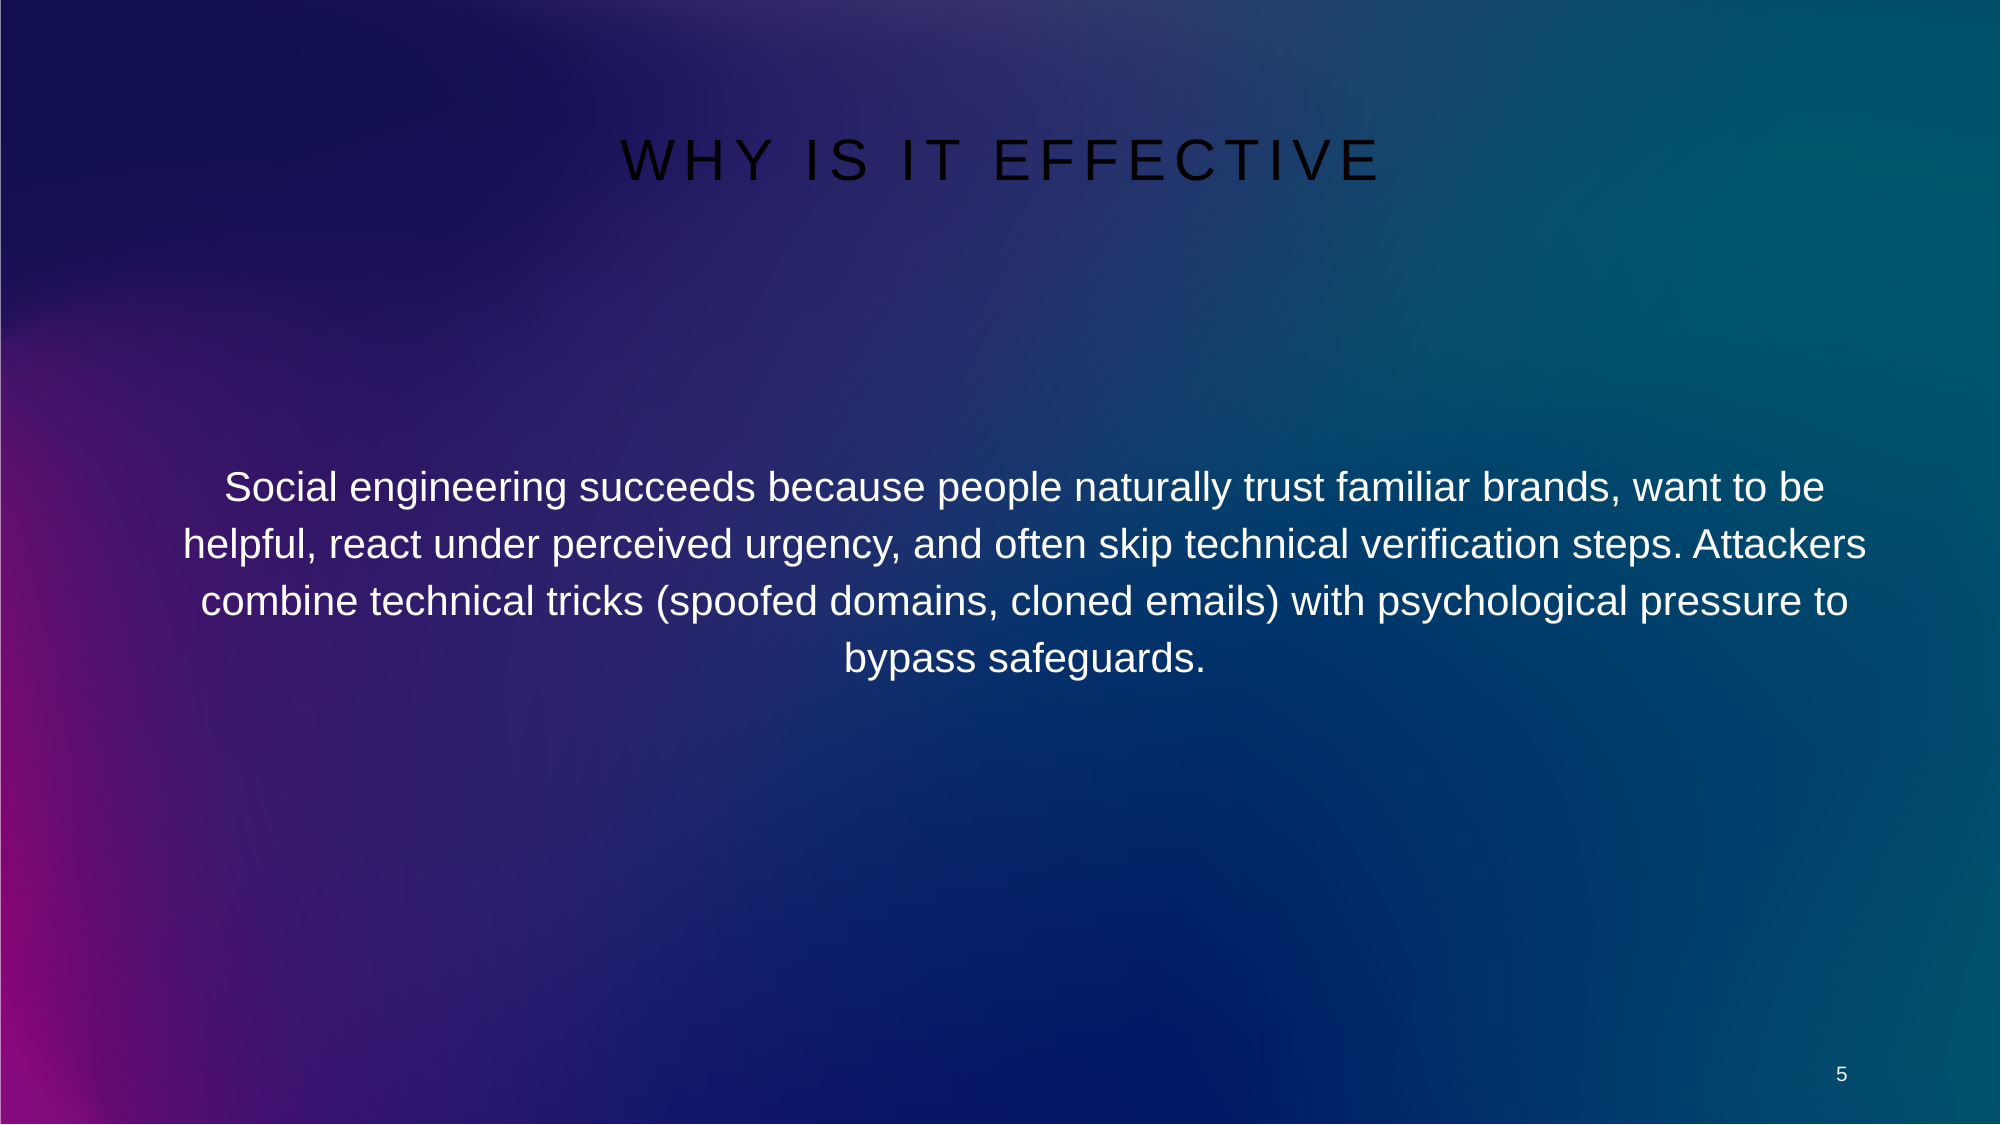

# Why is it effective
Social engineering succeeds because people naturally trust familiar brands, want to be helpful, react under perceived urgency, and often skip technical verification steps. Attackers combine technical tricks (spoofed domains, cloned emails) with psychological pressure to bypass safeguards.
5